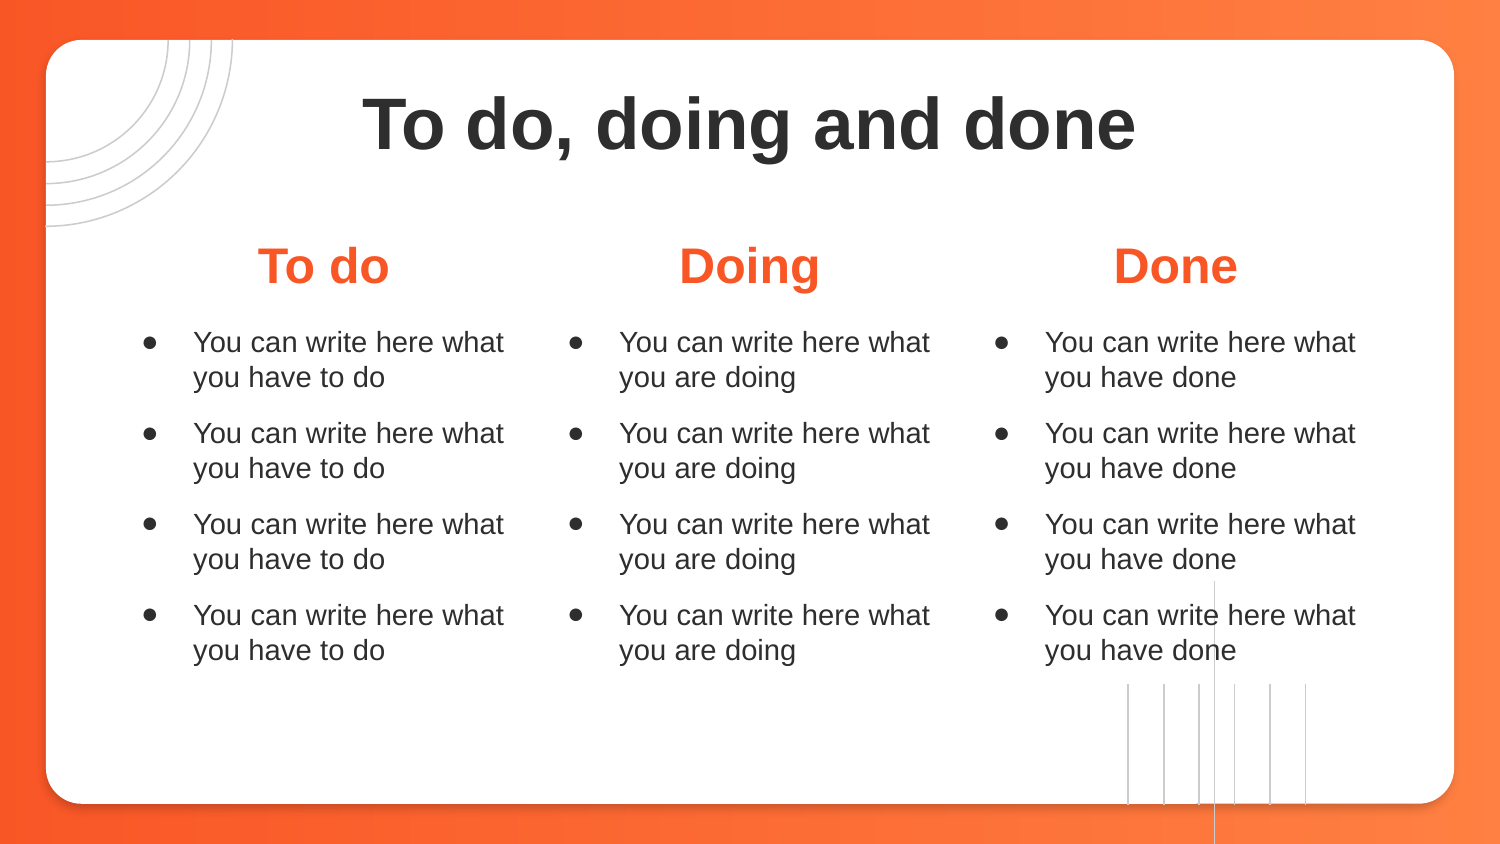

# To do, doing and done
To do
Doing
Done
You can write here what you have to do
You can write here what you have to do
You can write here what you have to do
You can write here what you have to do
You can write here what you are doing
You can write here what you are doing
You can write here what you are doing
You can write here what you are doing
You can write here what you have done
You can write here what you have done
You can write here what you have done
You can write here what you have done